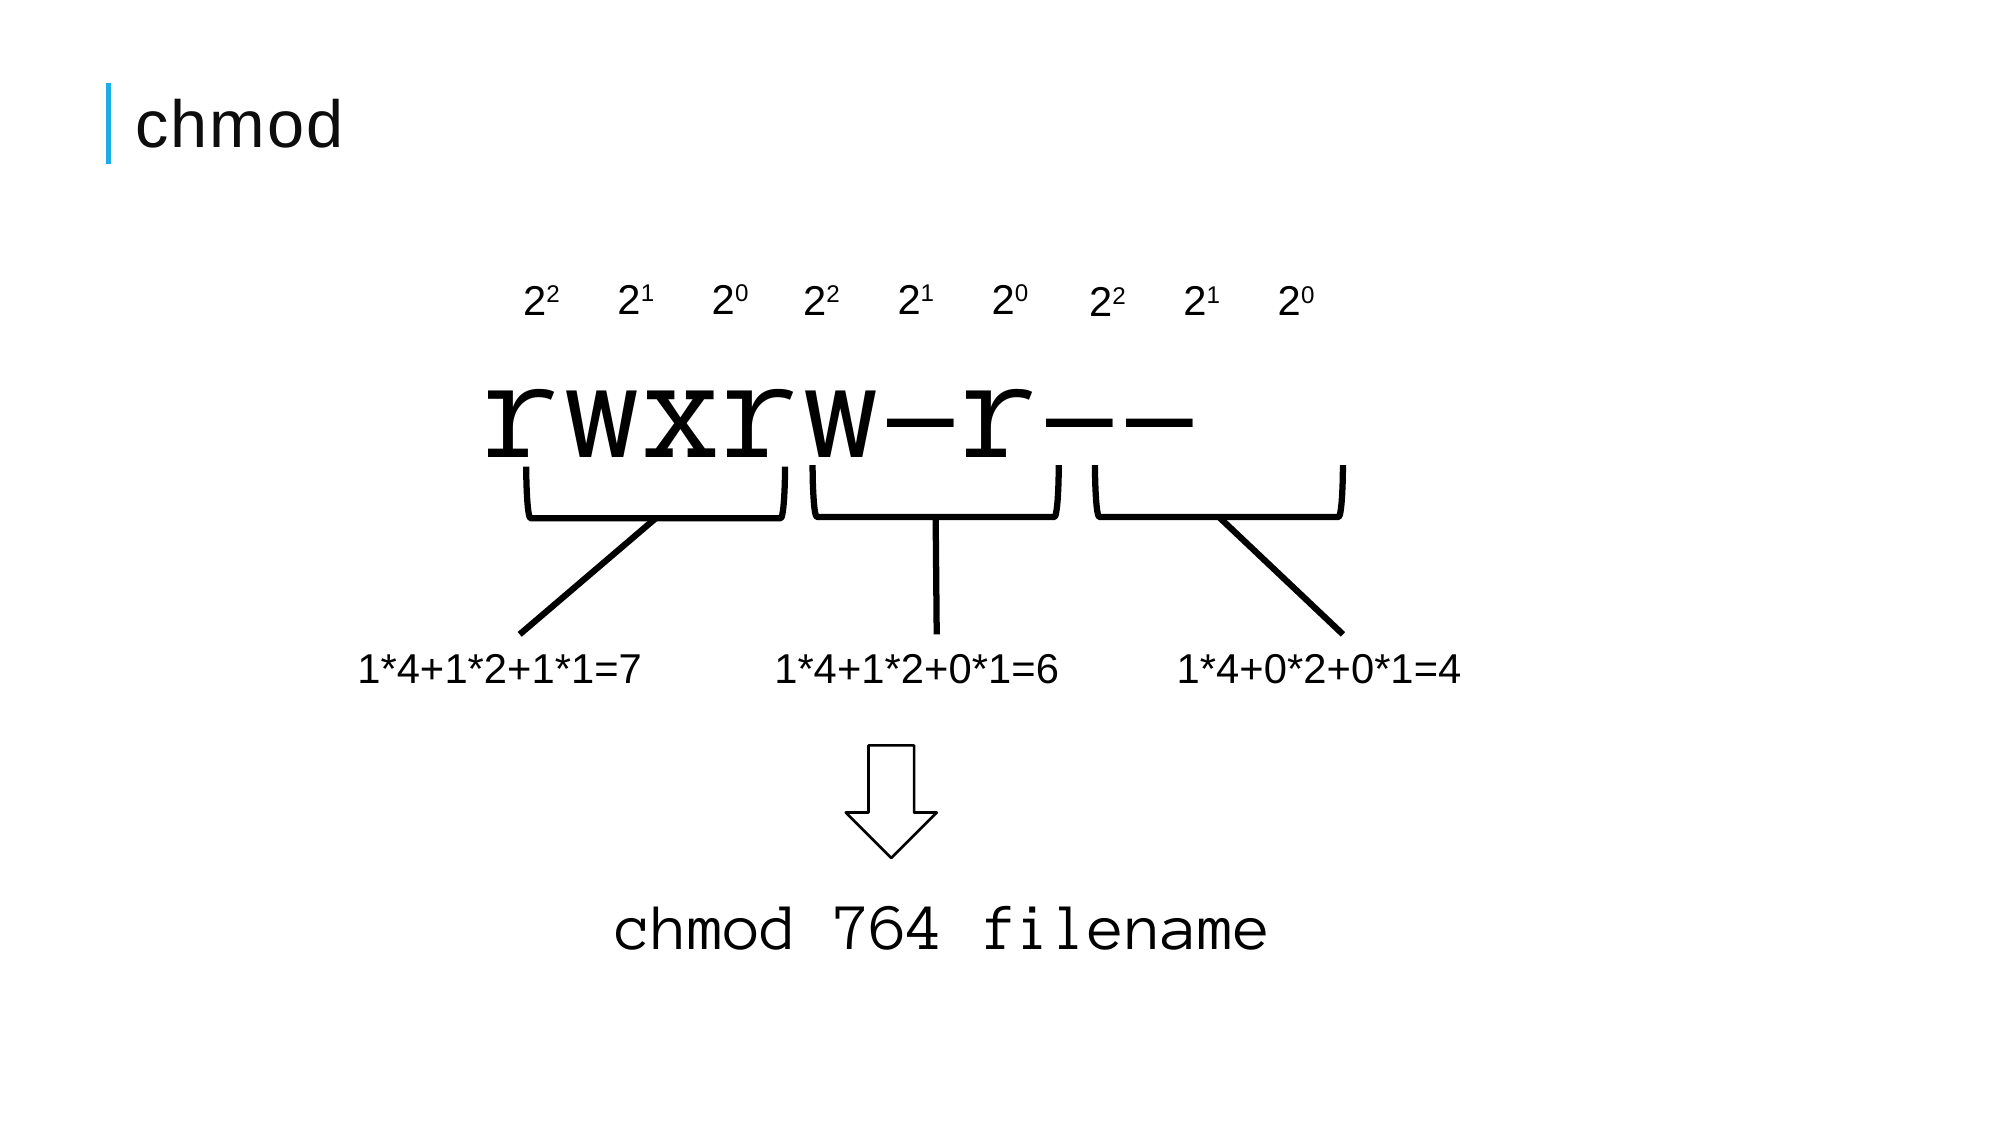

# chmod
21
20
21
20
22
22
21
20
22
rwxrw-r--

1*4+1*2+1*1=7
1*4+1*2+0*1=6
1*4+0*2+0*1=4

chmod 764 filename